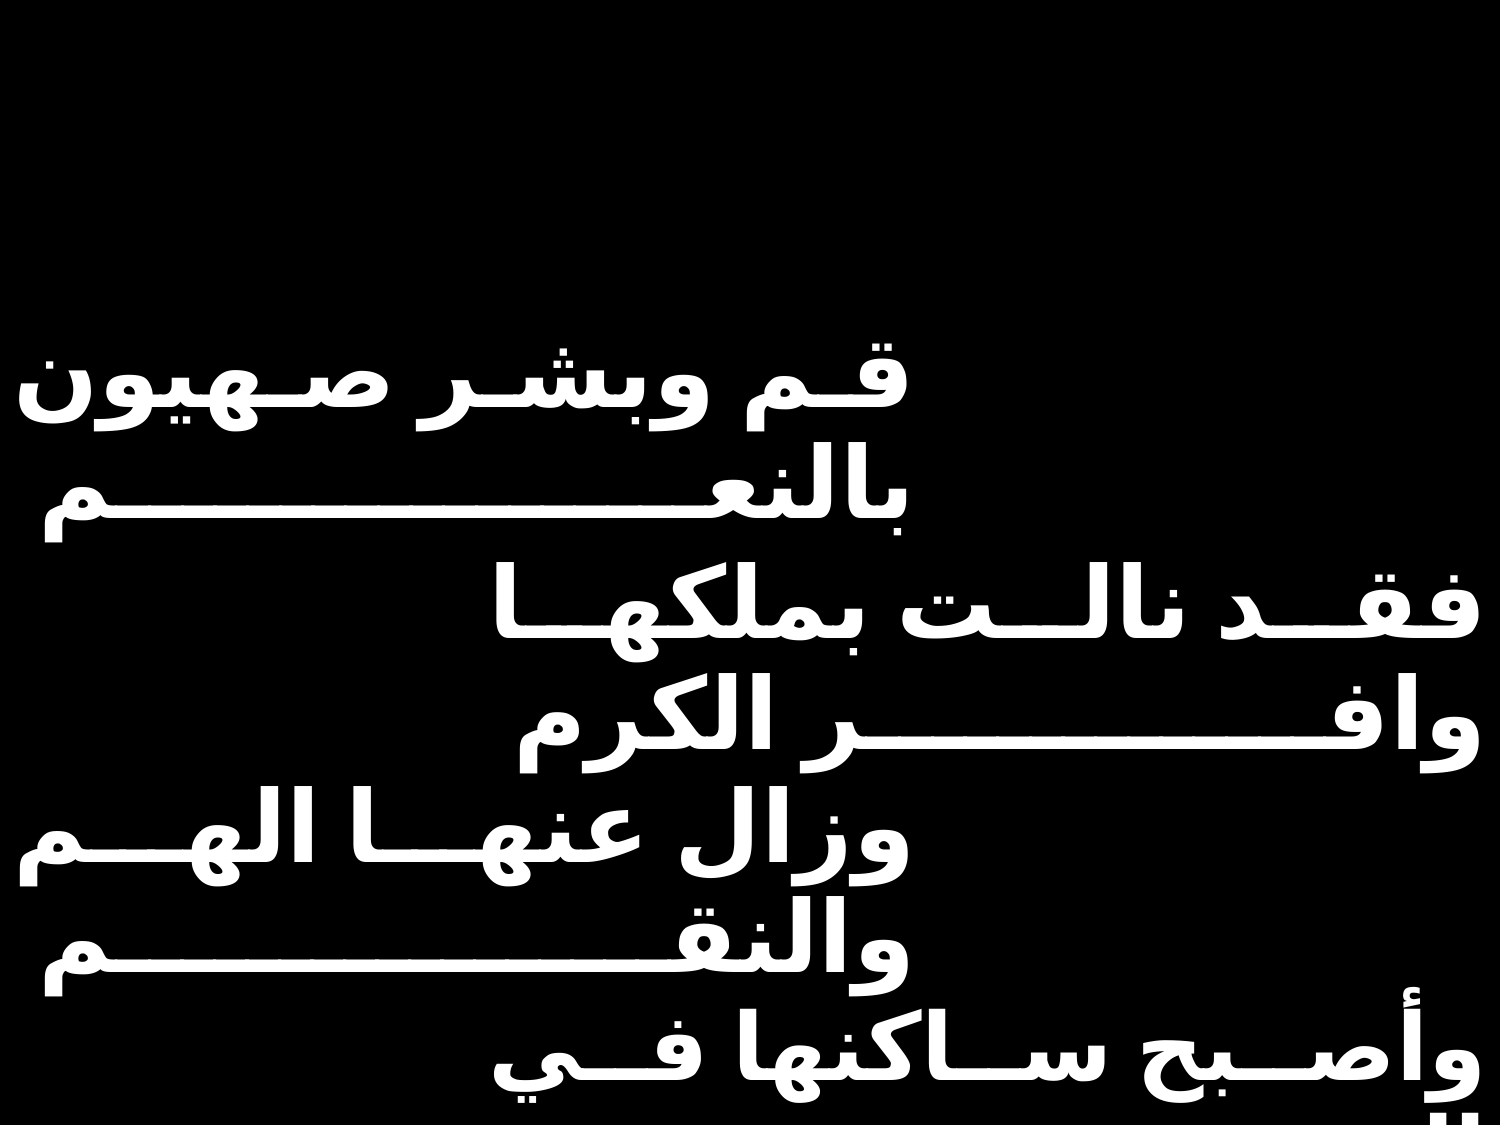

| قم وبشر صهيون بالنعم |  |  |
| --- | --- | --- |
|  | فقد نالت بملكها وافر الكرم |  |
| وزال عنها الهم والنقم |  |  |
|  | وأصبح ساكنها في الخير مغموس |  |